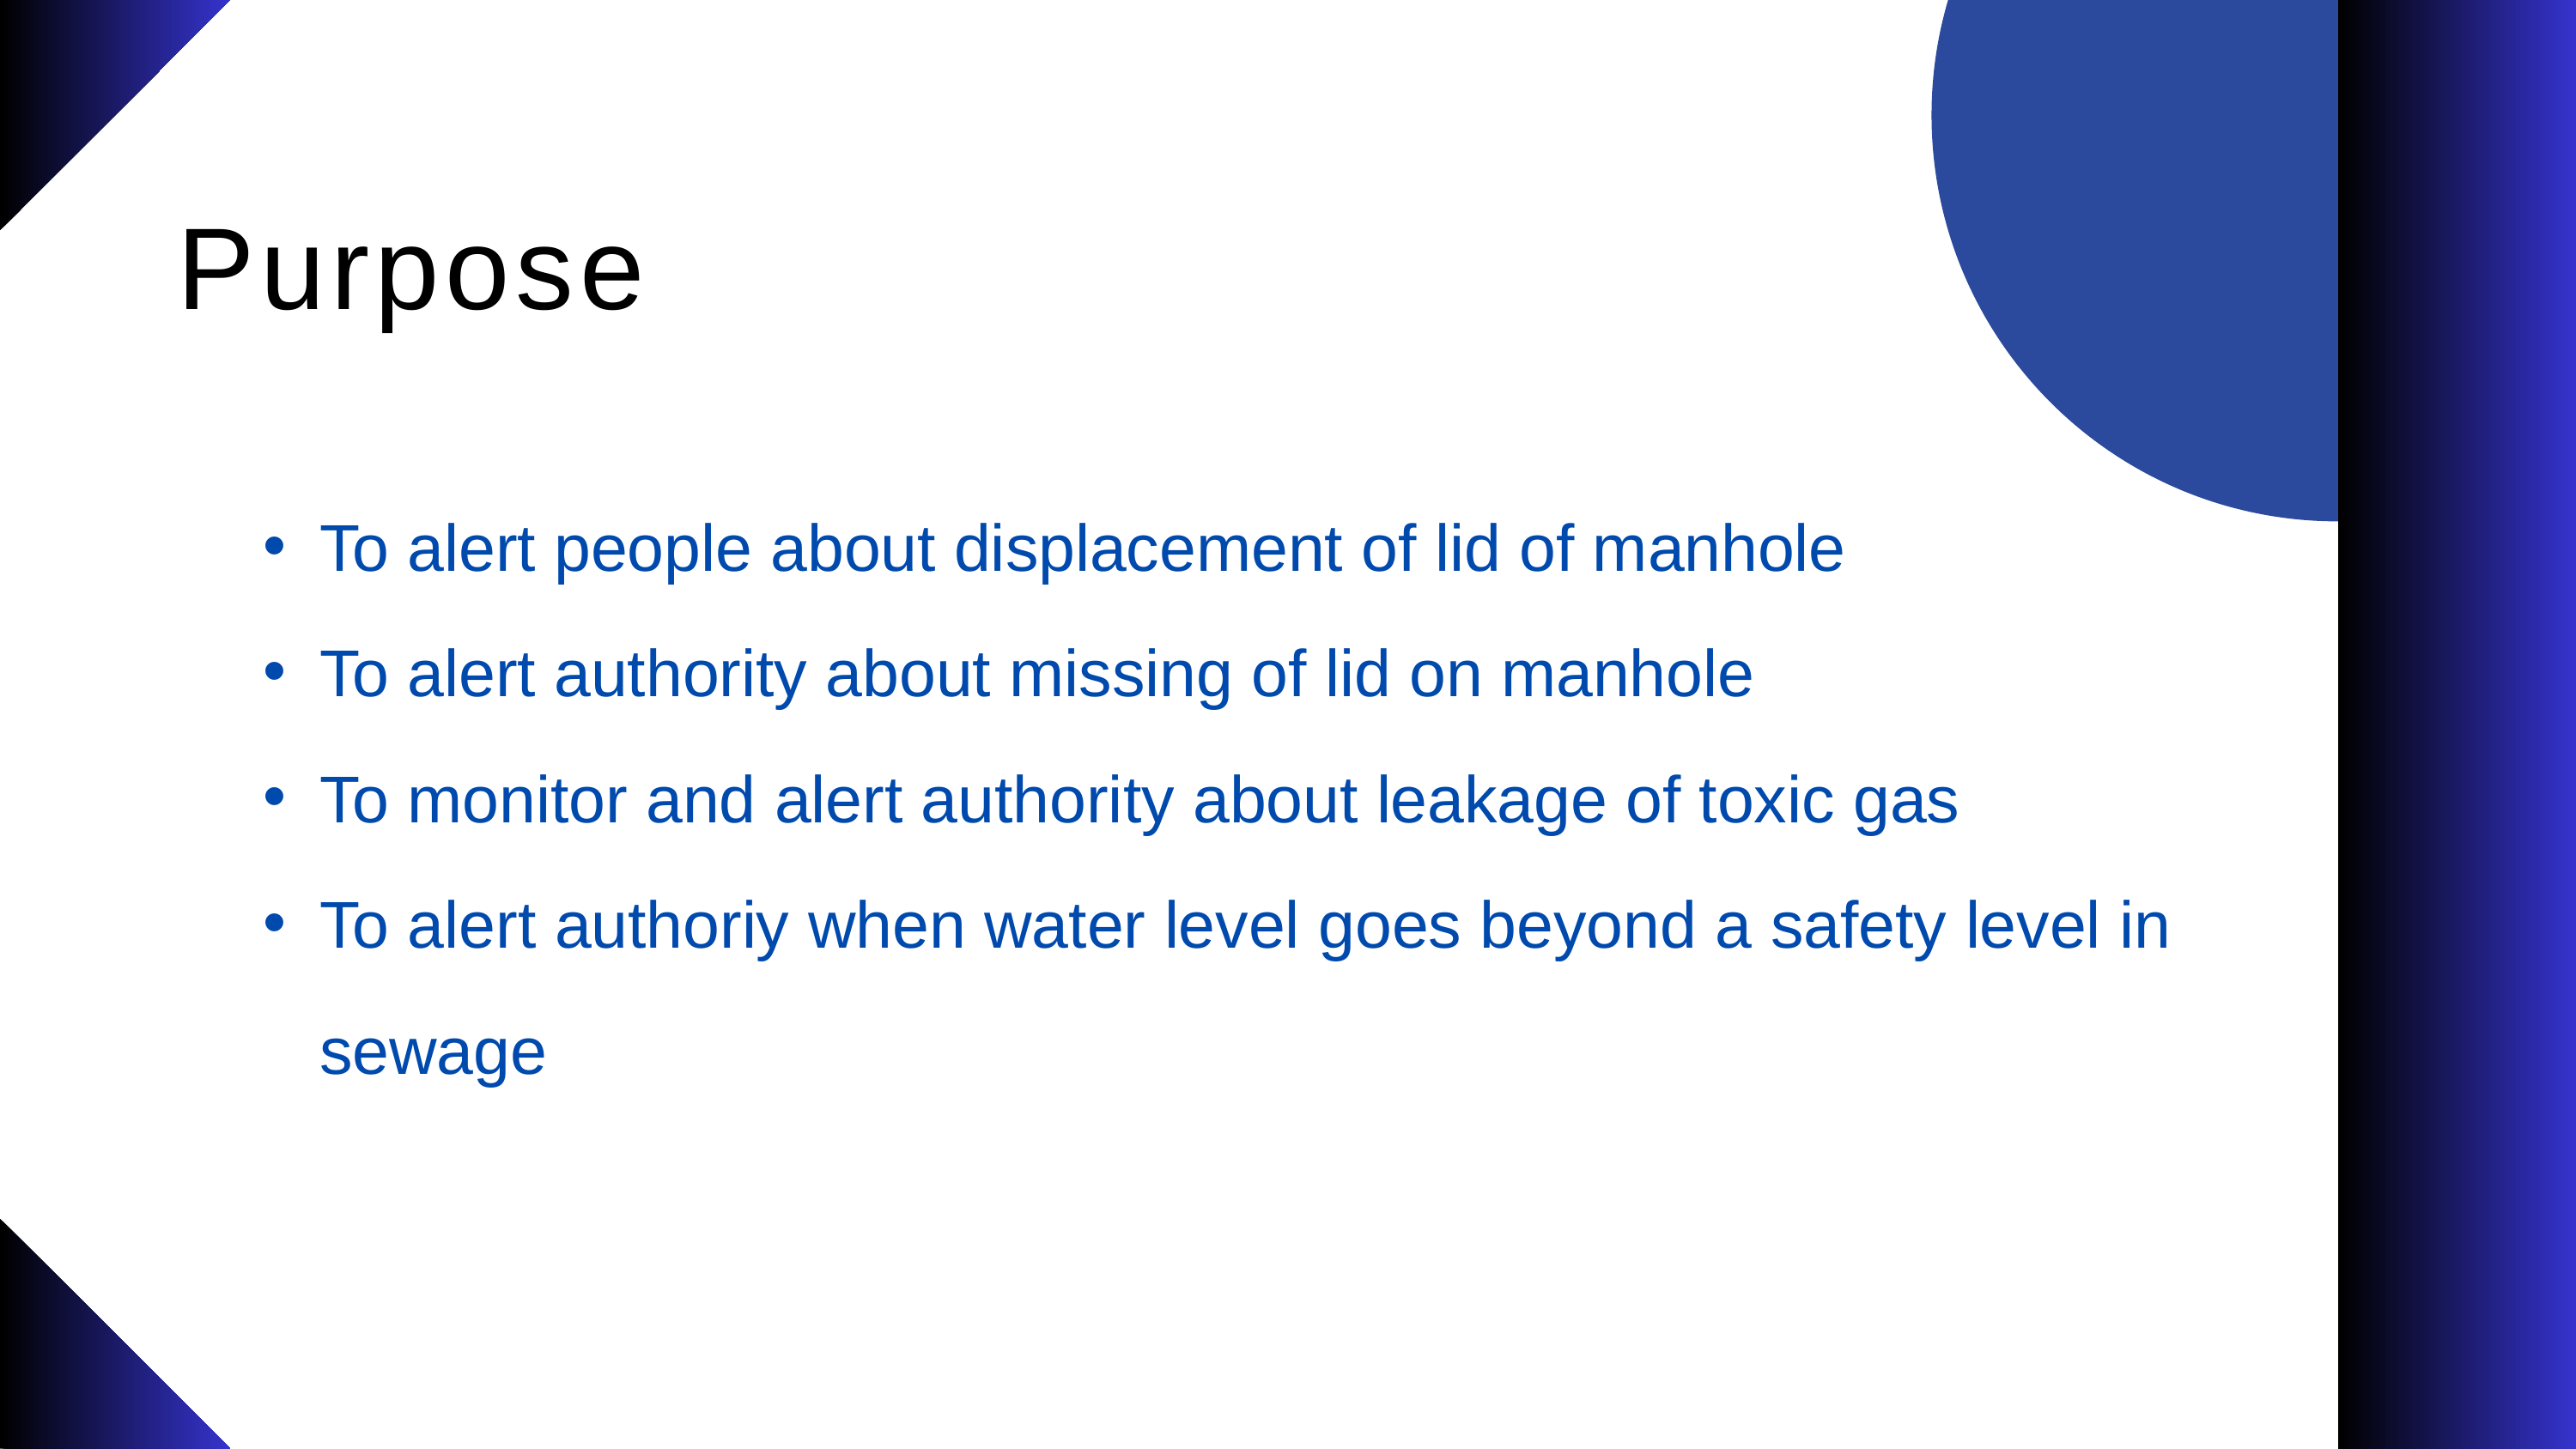

Purpose
To alert people about displacement of lid of manhole
To alert authority about missing of lid on manhole
To monitor and alert authority about leakage of toxic gas
To alert authoriy when water level goes beyond a safety level in sewage